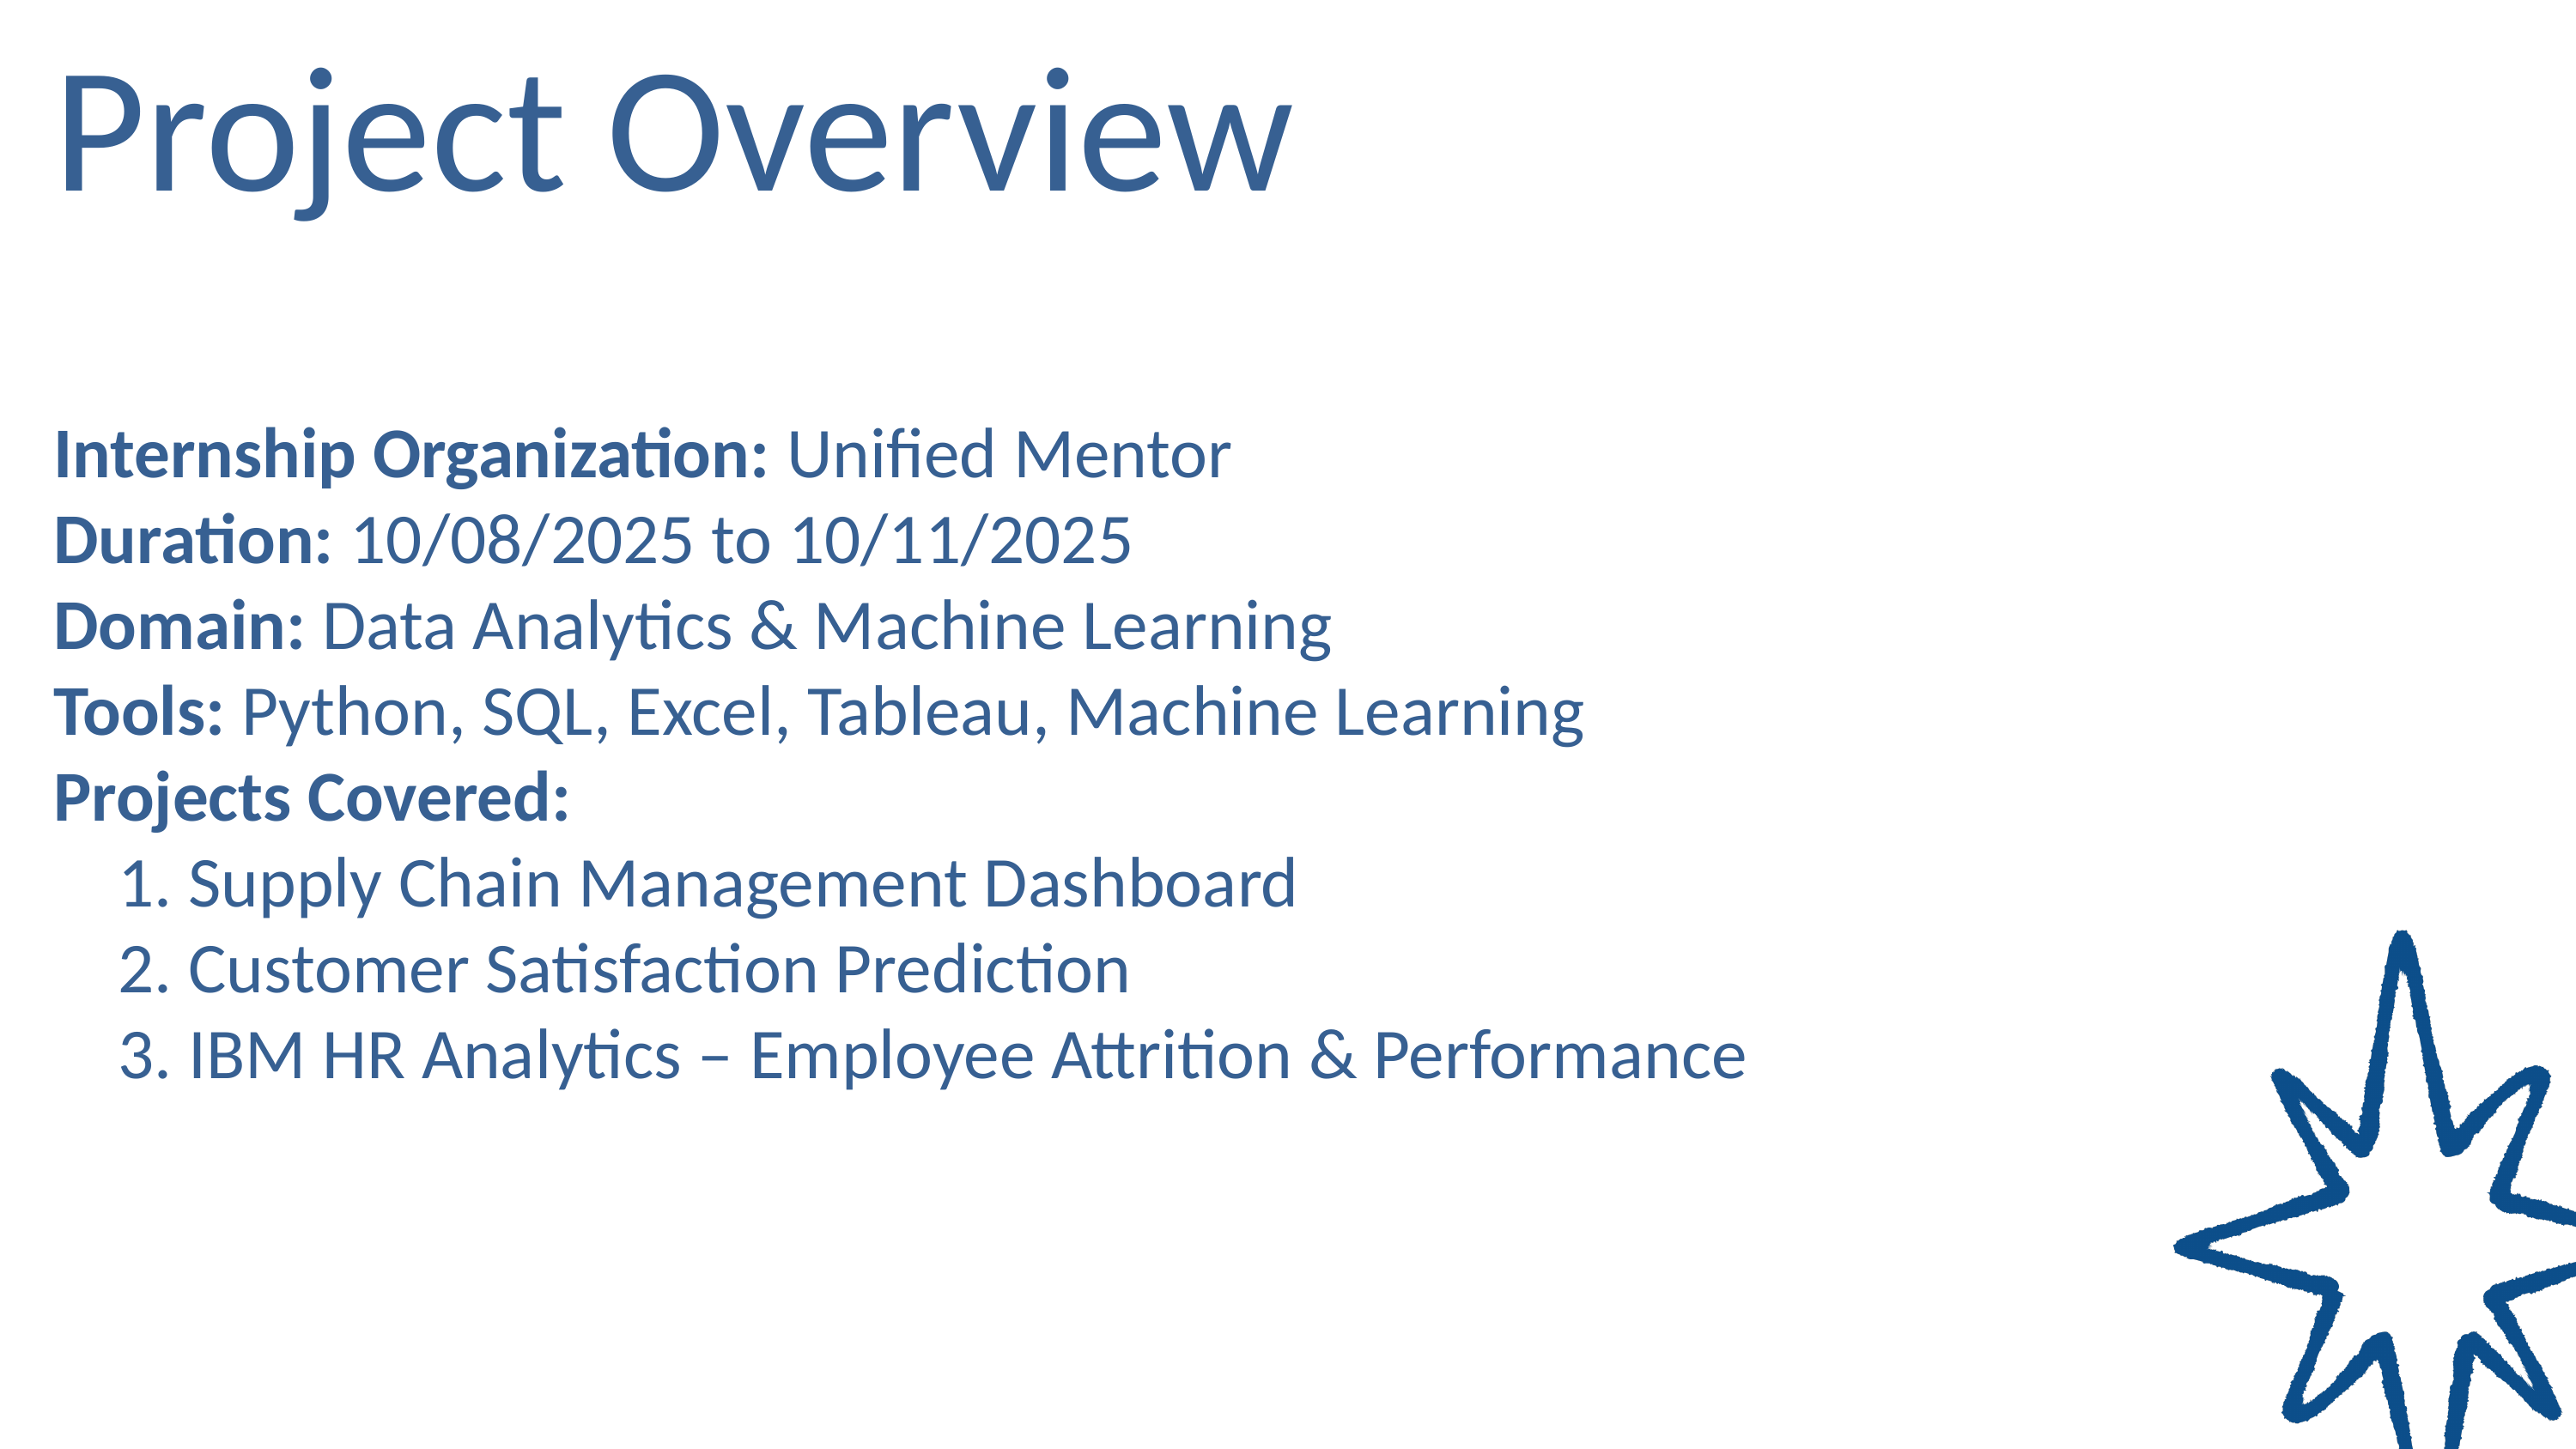

Project Overview

Internship Organization: Unified Mentor
Duration: 10/08/2025 to 10/11/2025
Domain: Data Analytics & Machine Learning
Tools: Python, SQL, Excel, Tableau, Machine Learning
Projects Covered:
1. Supply Chain Management Dashboard
2. Customer Satisfaction Prediction
3. IBM HR Analytics – Employee Attrition & Performance